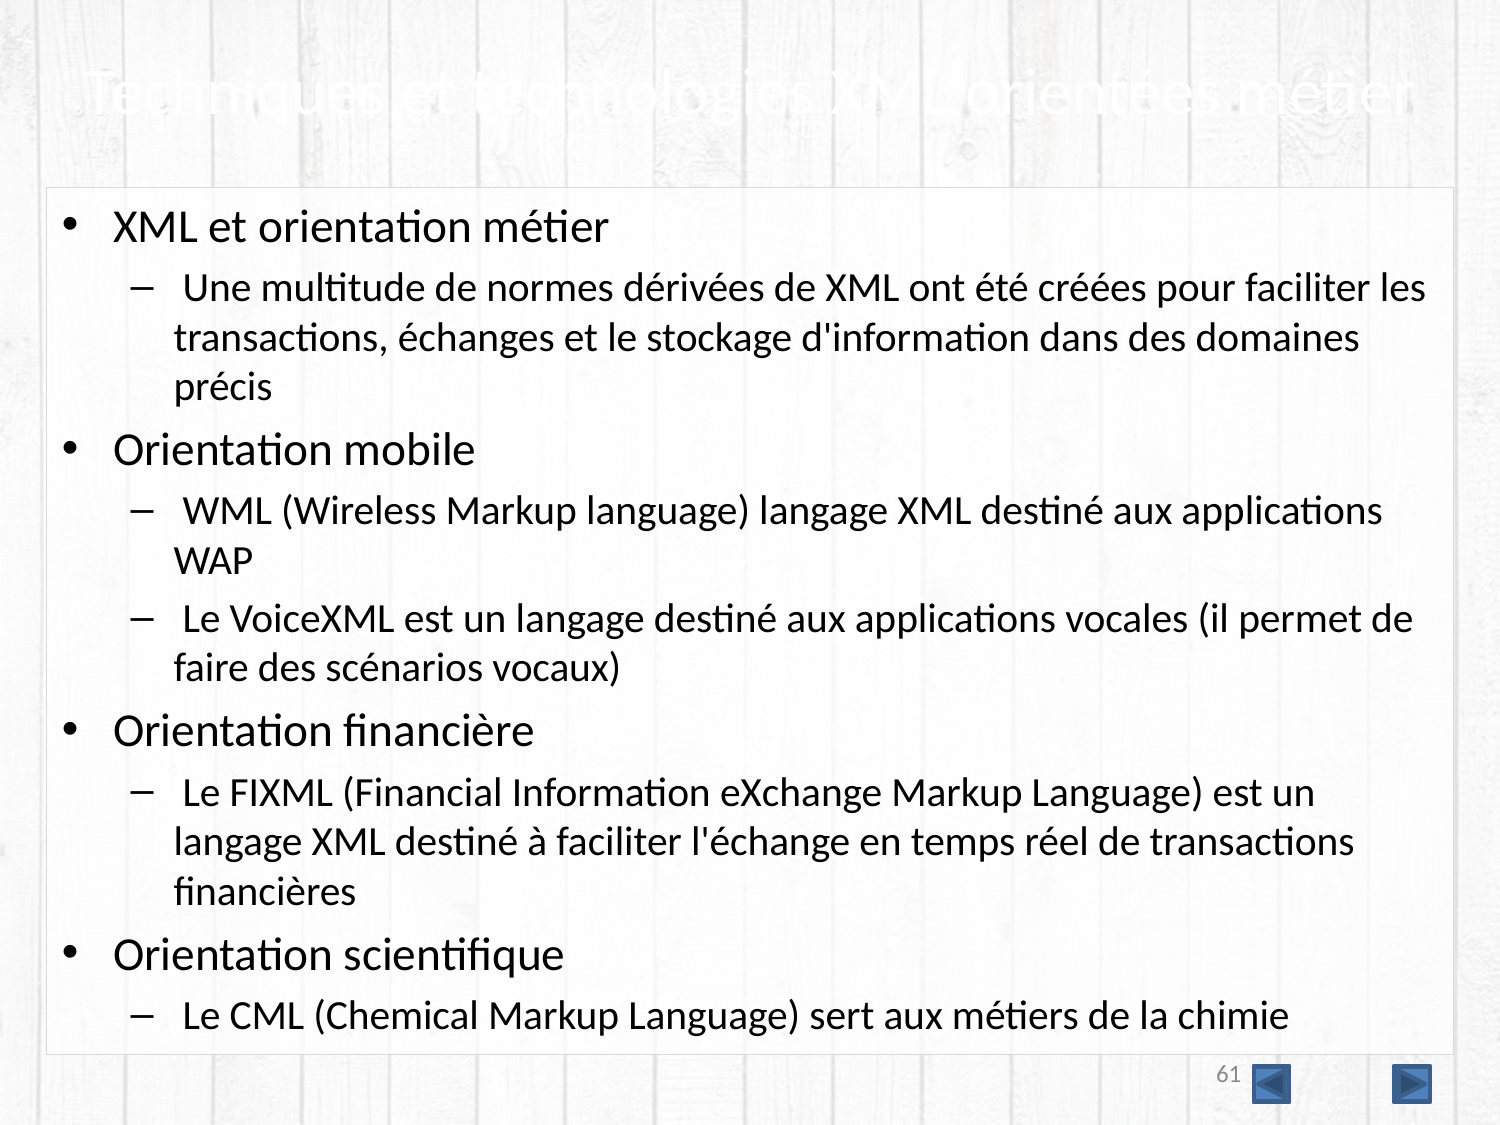

# Techniques et technologies XML orientées métier
XML et orientation métier
 Une multitude de normes dérivées de XML ont été créées pour faciliter les transactions, échanges et le stockage d'information dans des domaines précis
Orientation mobile
 WML (Wireless Markup language) langage XML destiné aux applications WAP
 Le VoiceXML est un langage destiné aux applications vocales (il permet de faire des scénarios vocaux)
Orientation financière
 Le FIXML (Financial Information eXchange Markup Language) est un langage XML destiné à faciliter l'échange en temps réel de transactions financières
Orientation scientifique
 Le CML (Chemical Markup Language) sert aux métiers de la chimie
61